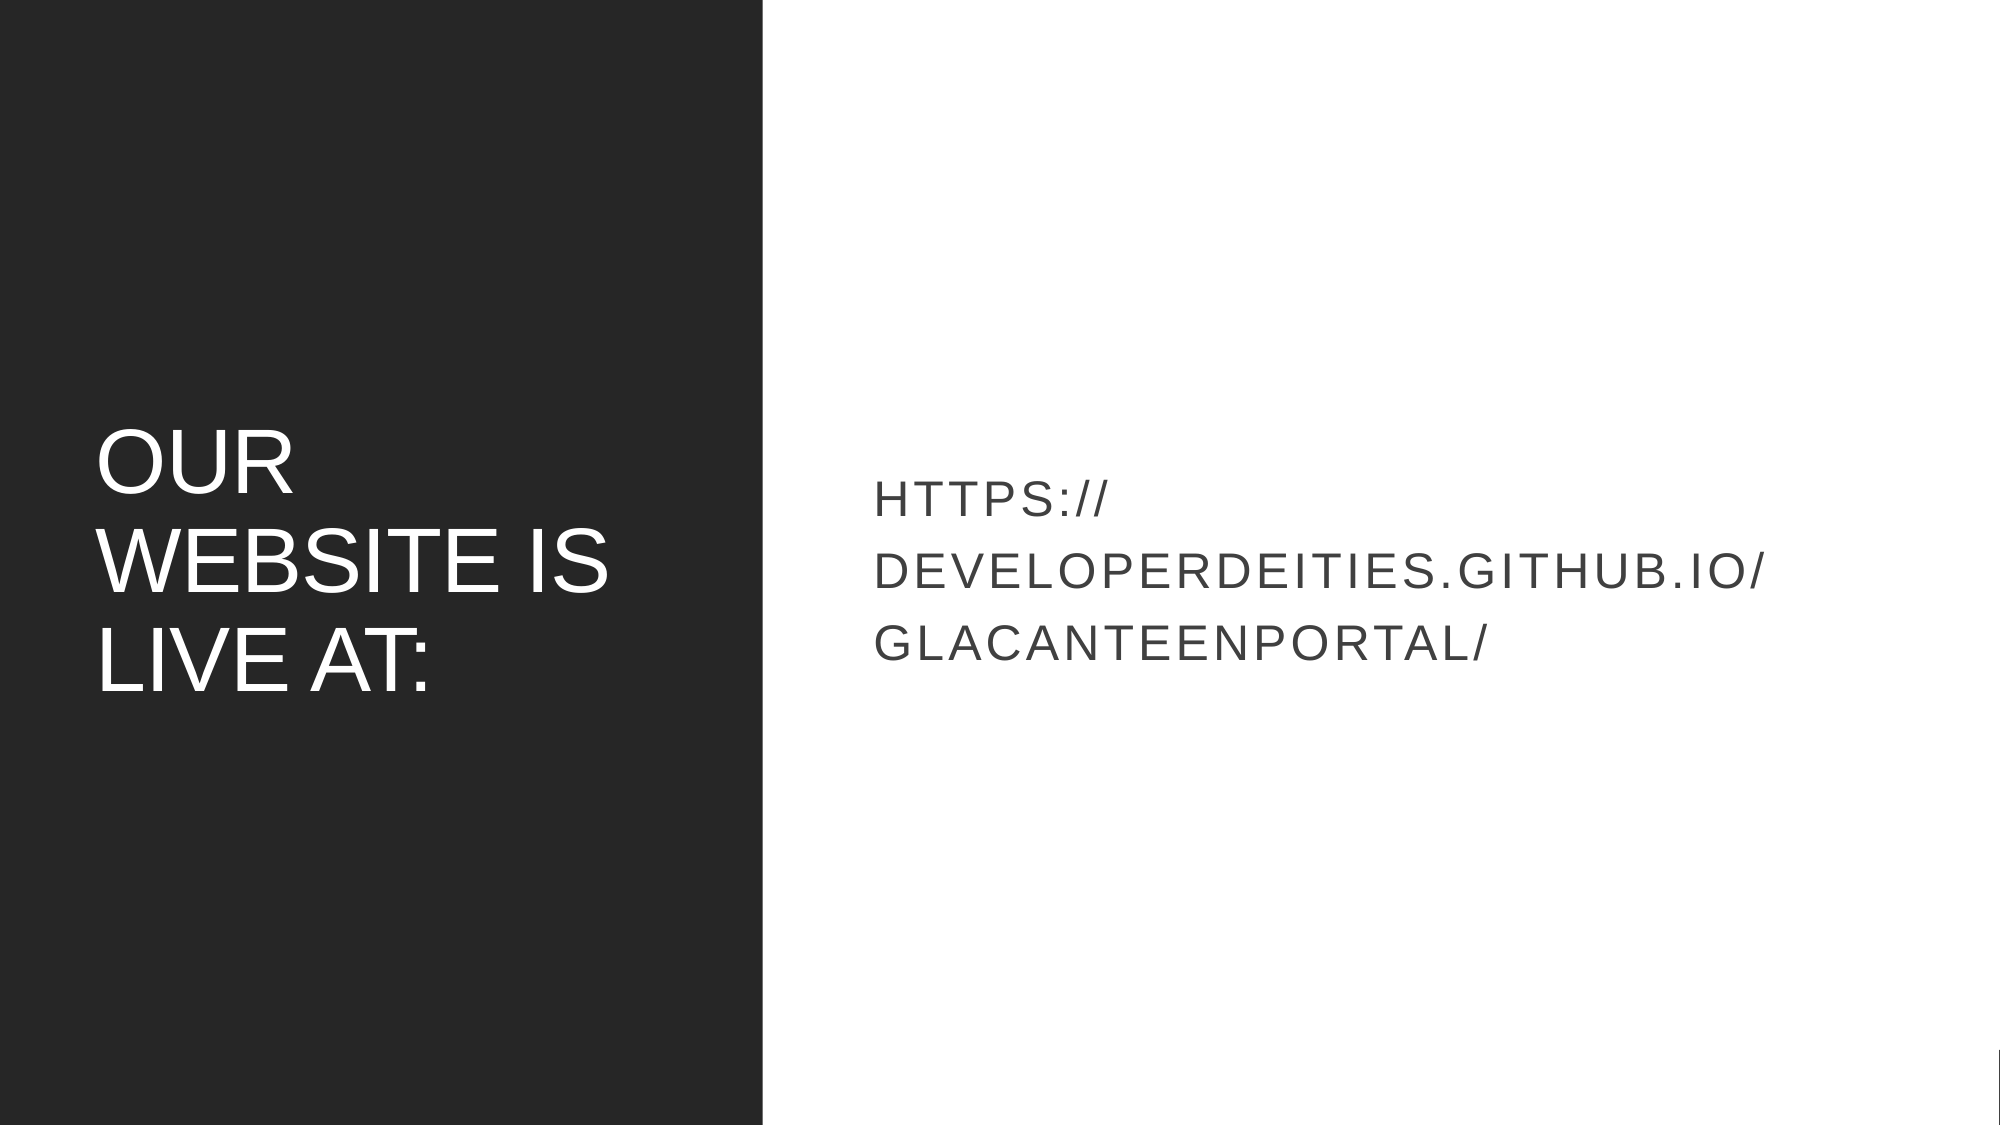

# OUR WEBSITE IS LIVE AT:
https://developerdeities.github.io/GLAcanteenPORTAL/